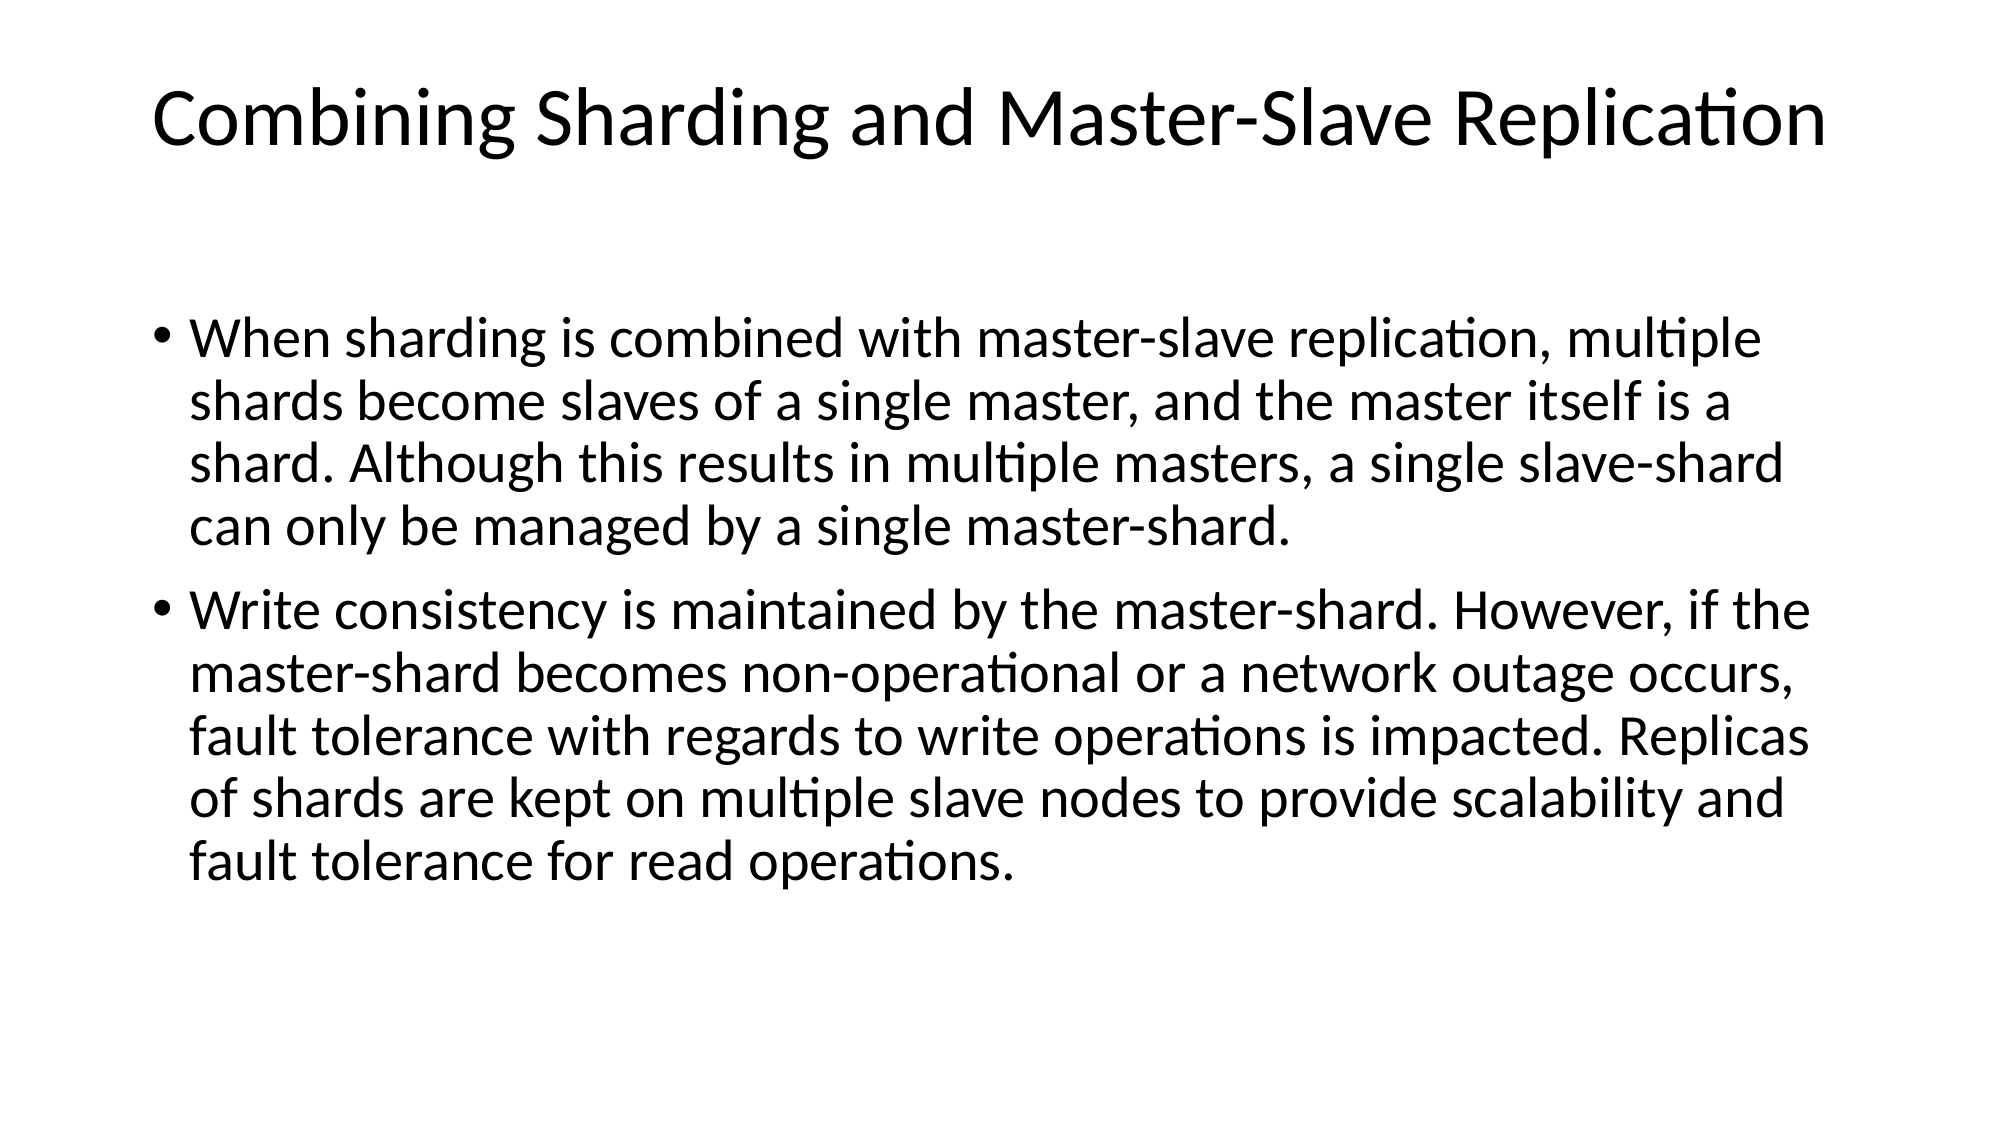

# Combining Sharding and Master-Slave Replication
When sharding is combined with master-slave replication, multiple shards become slaves of a single master, and the master itself is a shard. Although this results in multiple masters, a single slave-shard can only be managed by a single master-shard.
Write consistency is maintained by the master-shard. However, if the master-shard becomes non-operational or a network outage occurs, fault tolerance with regards to write operations is impacted. Replicas of shards are kept on multiple slave nodes to provide scalability and fault tolerance for read operations.